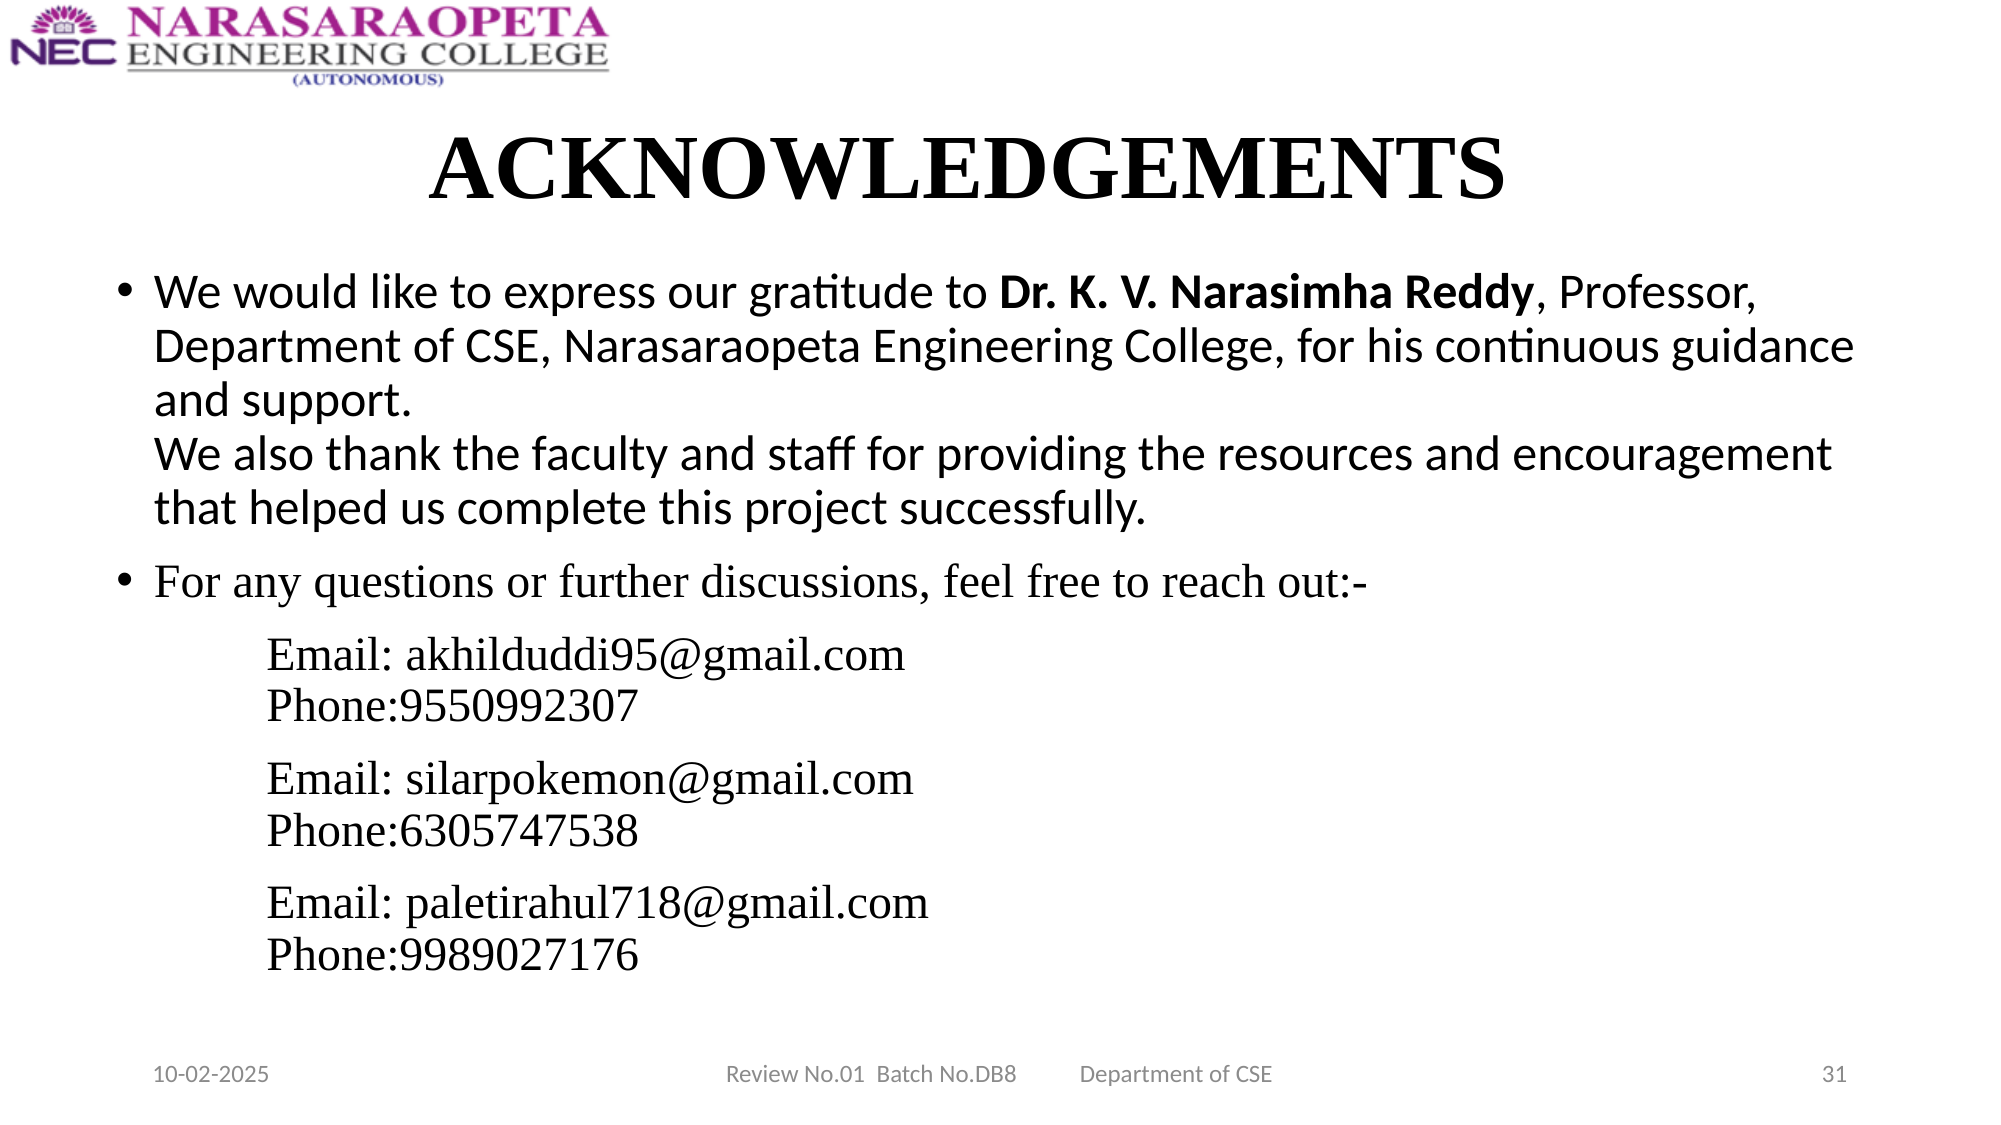

# ACKNOWLEDGEMENTS
We would like to express our gratitude to Dr. K. V. Narasimha Reddy, Professor, Department of CSE, Narasaraopeta Engineering College, for his continuous guidance and support.
We also thank the faculty and staff for providing the resources and encouragement that helped us complete this project successfully.
For any questions or further discussions, feel free to reach out:-
	Email: akhilduddi95@gmail.com
	Phone:9550992307
	Email: silarpokemon@gmail.com
	Phone:6305747538
	Email: paletirahul718@gmail.com
	Phone:9989027176

10-02-2025
Review No.01  Batch No.DB8           Department of CSE
31